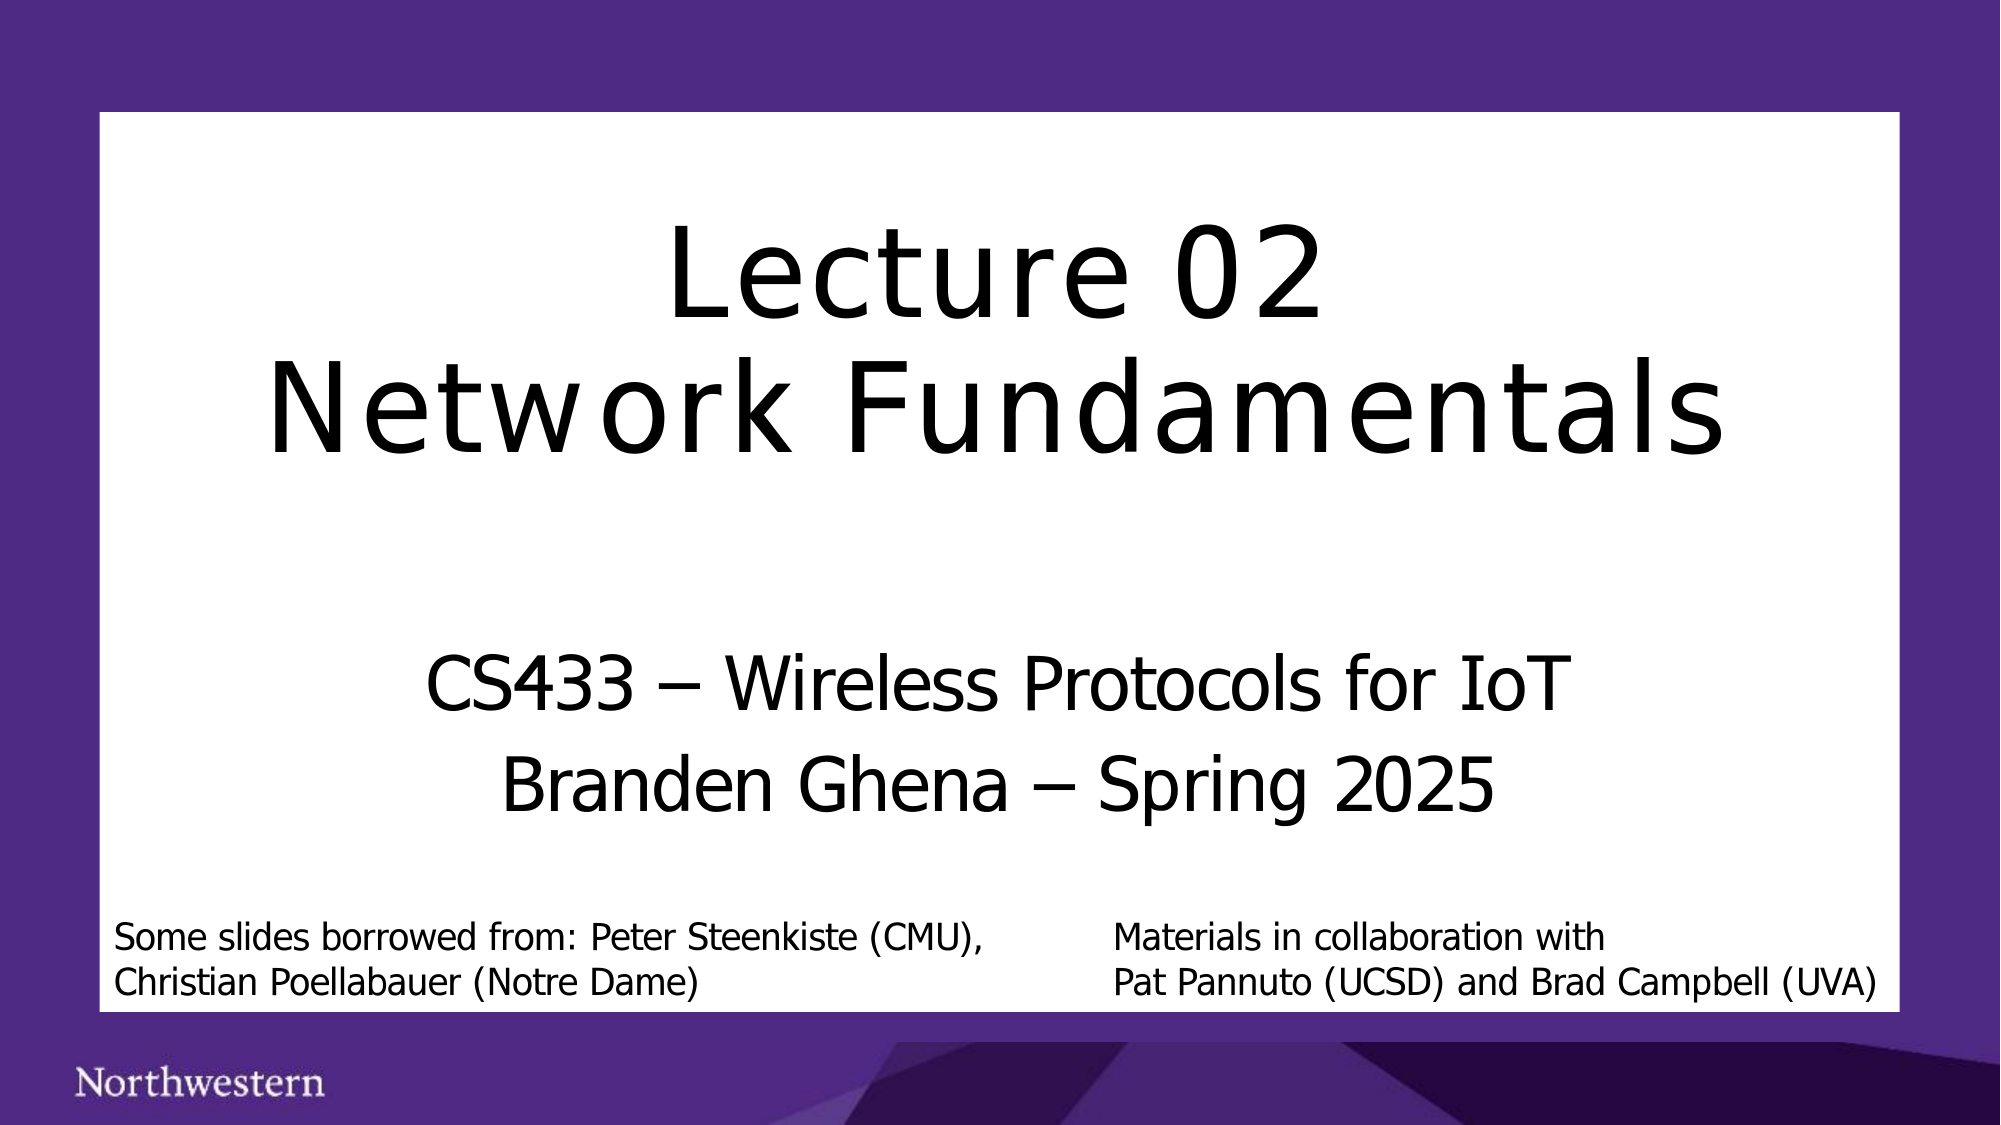

# Lecture 02 Network Fundamentals
CS433 – Wireless Protocols for IoT
Branden Ghena – Spring 2025
Materials in collaboration with
Pat Pannuto (UCSD) and Brad Campbell (UVA)
Some slides borrowed from: Peter Steenkiste (CMU),
Christian Poellabauer (Notre Dame)